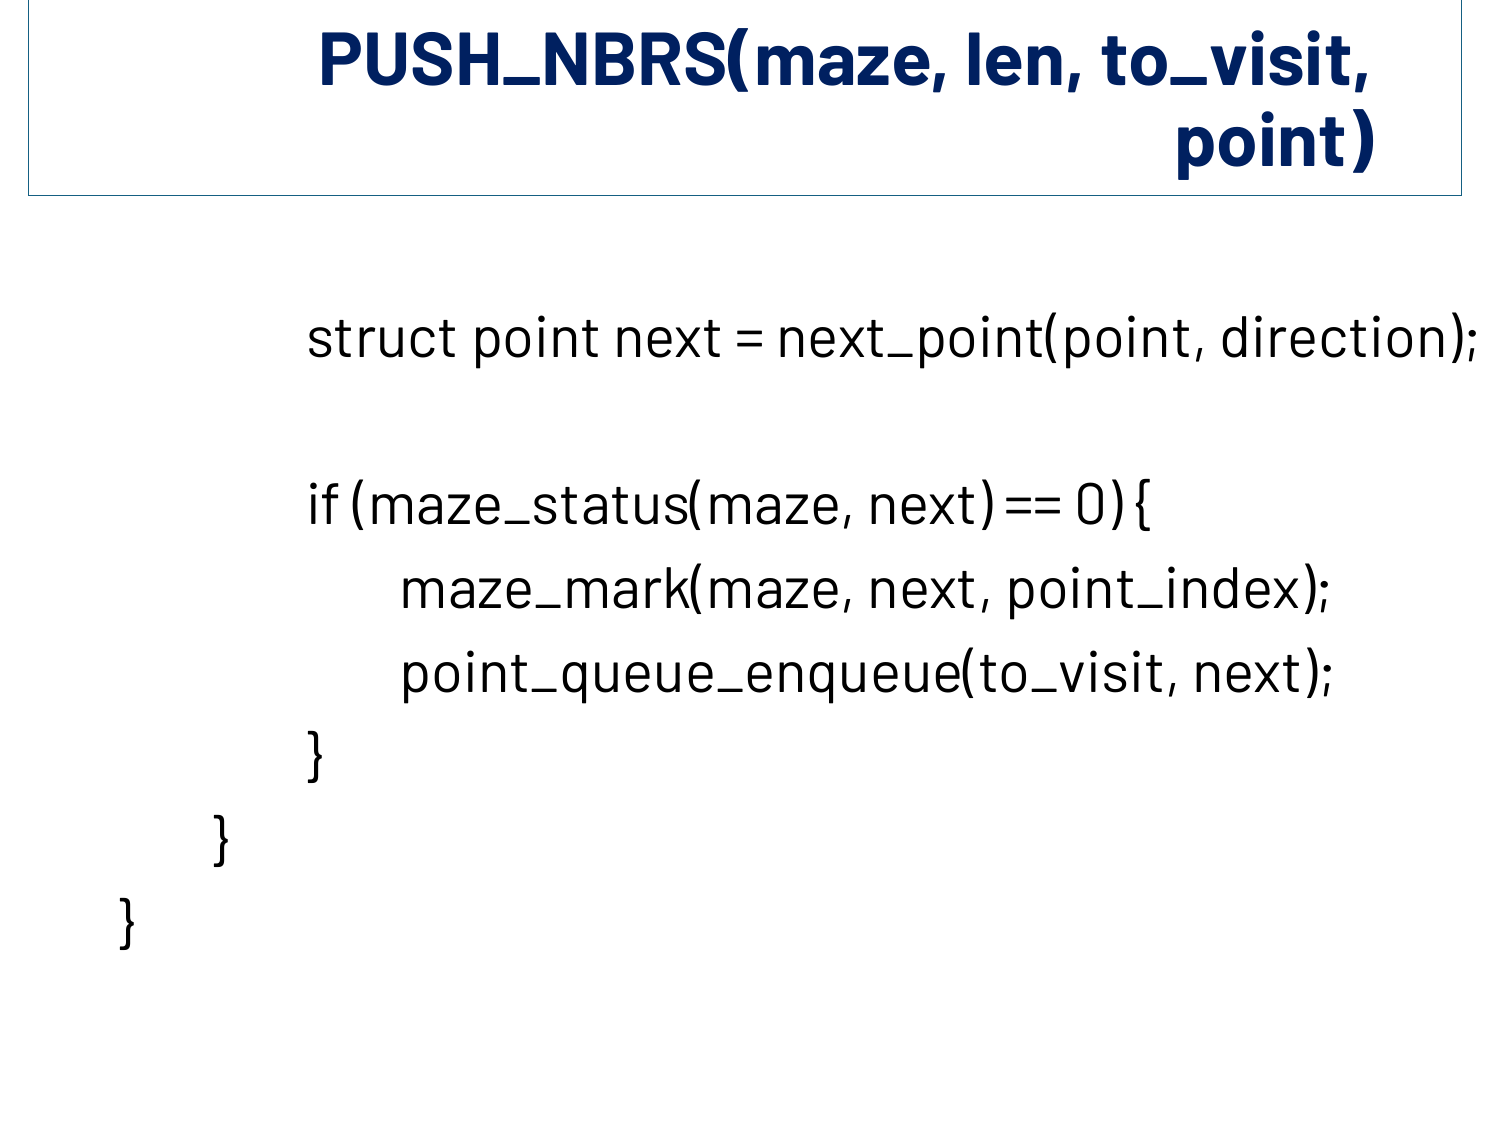

# PUSH_NBRS(maze, len, to_visit, point)
                struct point next = next_point(point, direction);

                if (maze_status(maze, next) == 0) {
                        maze_mark(maze, next, point_index);
                        point_queue_enqueue(to_visit, next);
                }
        }
}